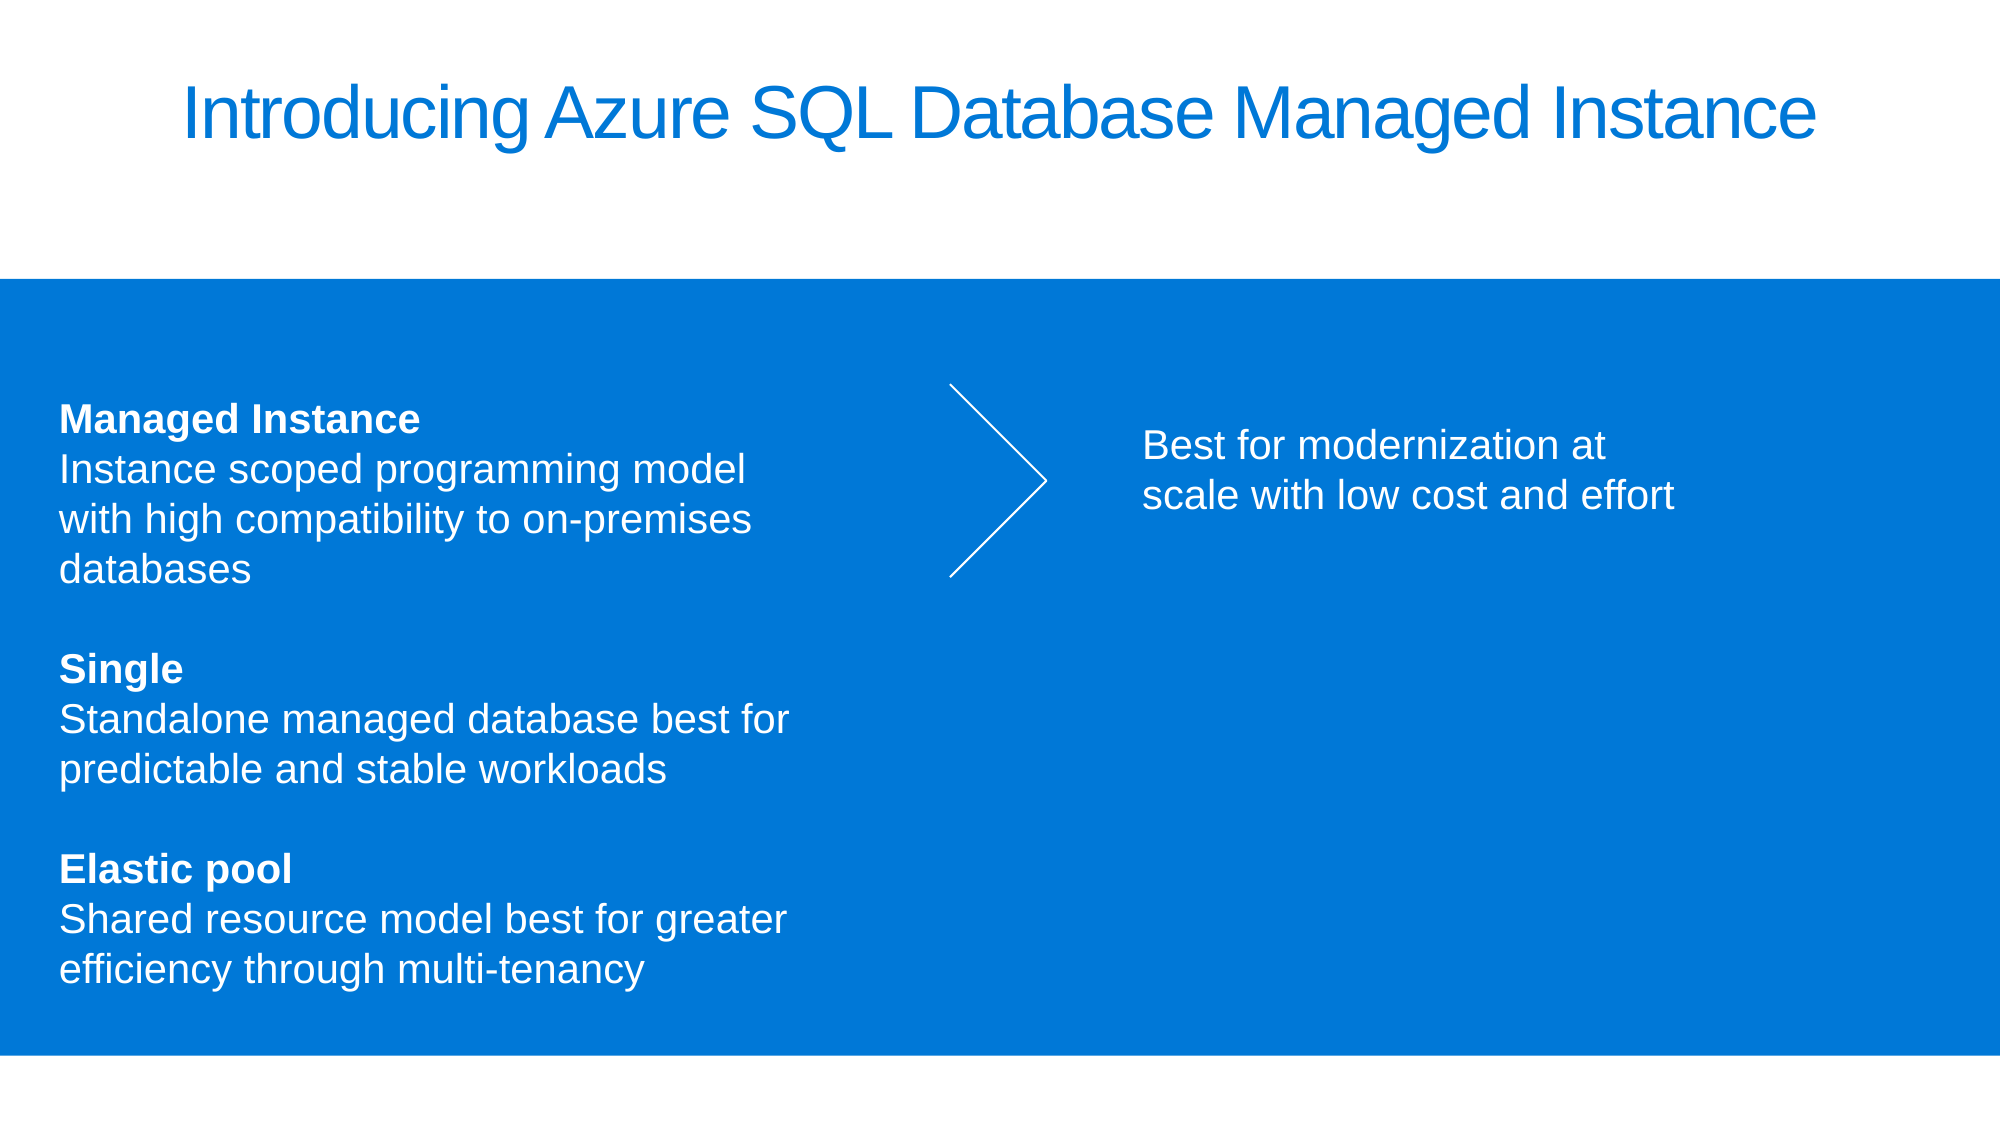

# Introducing Azure SQL Database Managed Instance

Managed Instance
Instance scoped programming model with high compatibility to on-premises databases

Single
Standalone managed database best for predictable and stable workloads

Elastic pool
Shared resource model best for greater efficiency through multi-tenancy

Best for modernization at scale with low cost and effort